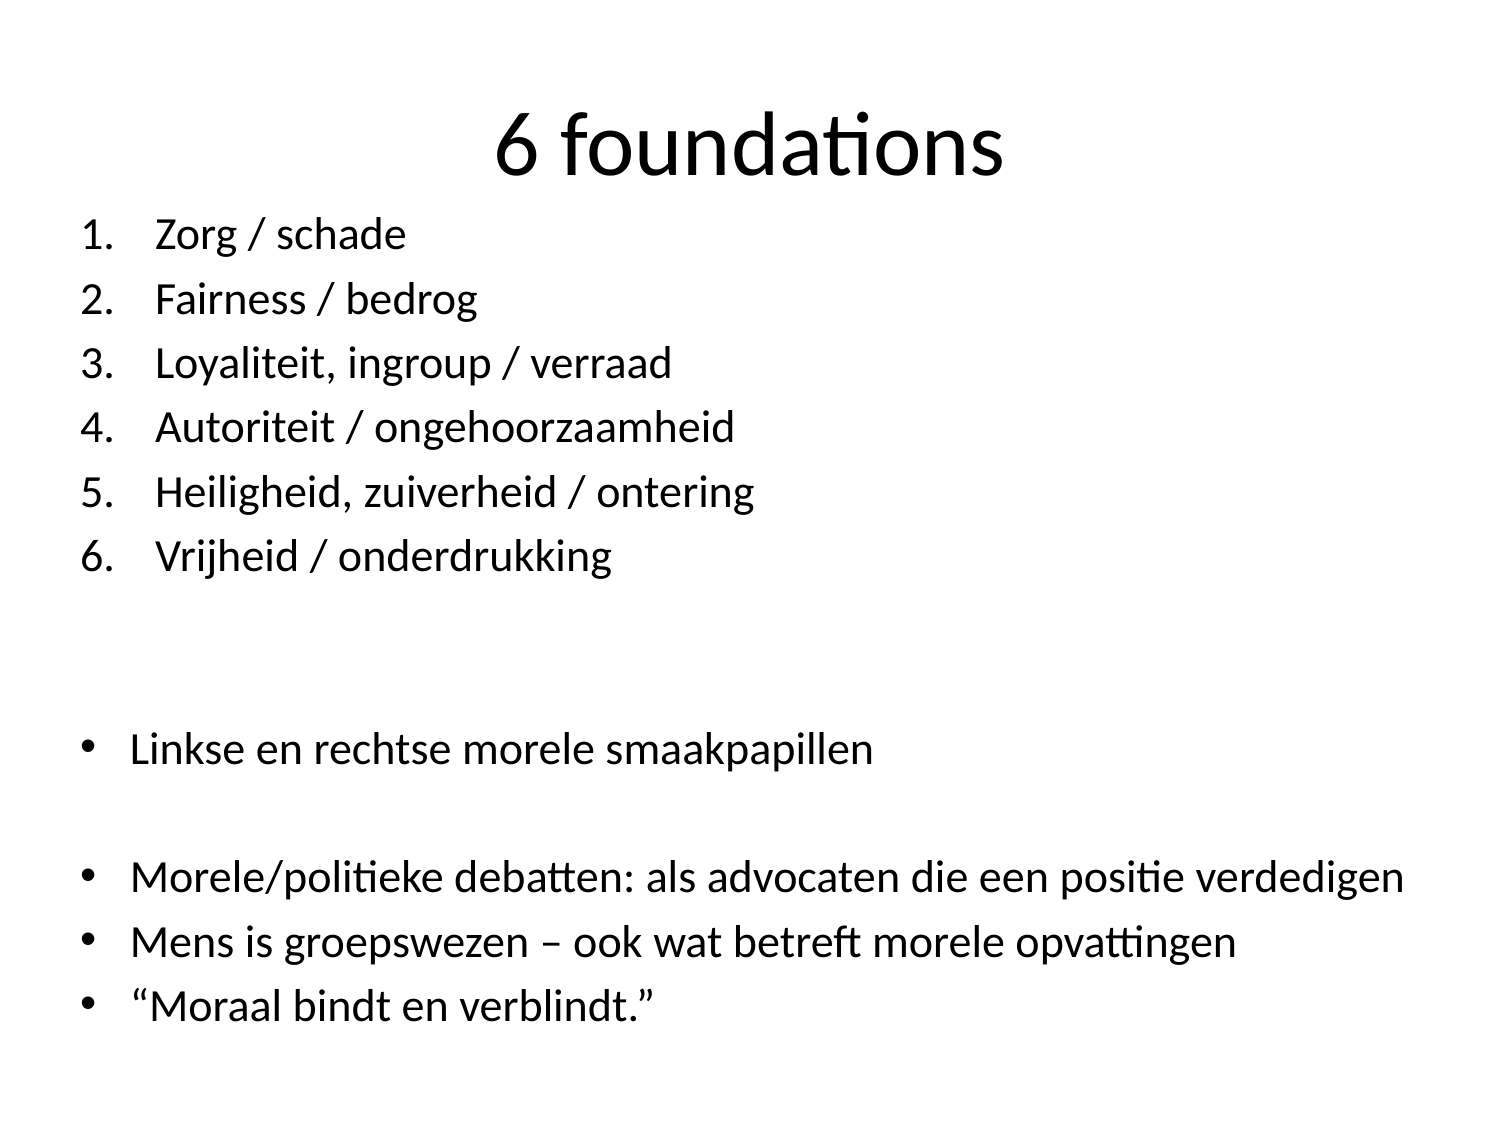

# 6 foundations
Zorg / schade
Fairness / bedrog
Loyaliteit, ingroup / verraad
Autoriteit / ongehoorzaamheid
Heiligheid, zuiverheid / ontering
Vrijheid / onderdrukking

Linkse en rechtse morele smaakpapillen

Morele/politieke debatten: als advocaten die een positie verdedigen
Mens is groepswezen – ook wat betreft morele opvattingen
“Moraal bindt en verblindt.”